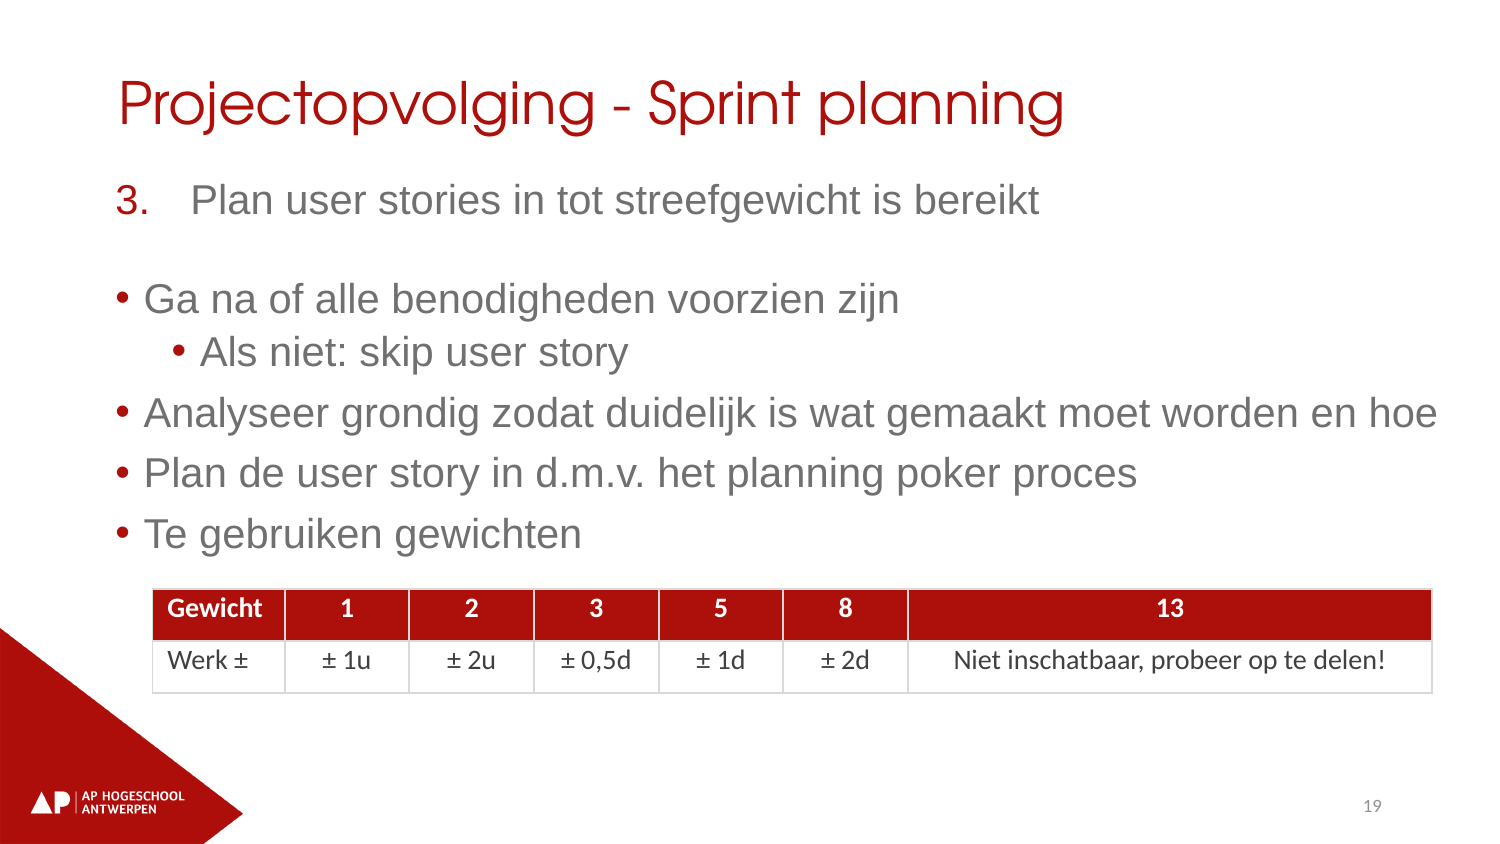

# Projectopvolging - Sprint planning
Plan user stories in tot streefgewicht is bereikt

Ga na of alle benodigheden voorzien zijn
Als niet: skip user story
Analyseer grondig zodat duidelijk is wat gemaakt moet worden en hoe
Plan de user story in d.m.v. het planning poker proces
Te gebruiken gewichten

| Gewicht | 1 | 2 | 3 | 5 | 8 | 13 |
| --- | --- | --- | --- | --- | --- | --- |
| Werk ± | ± 1u | ± 2u | ± 0,5d | ± 1d | ± 2d | Niet inschatbaar, probeer op te delen! |
19